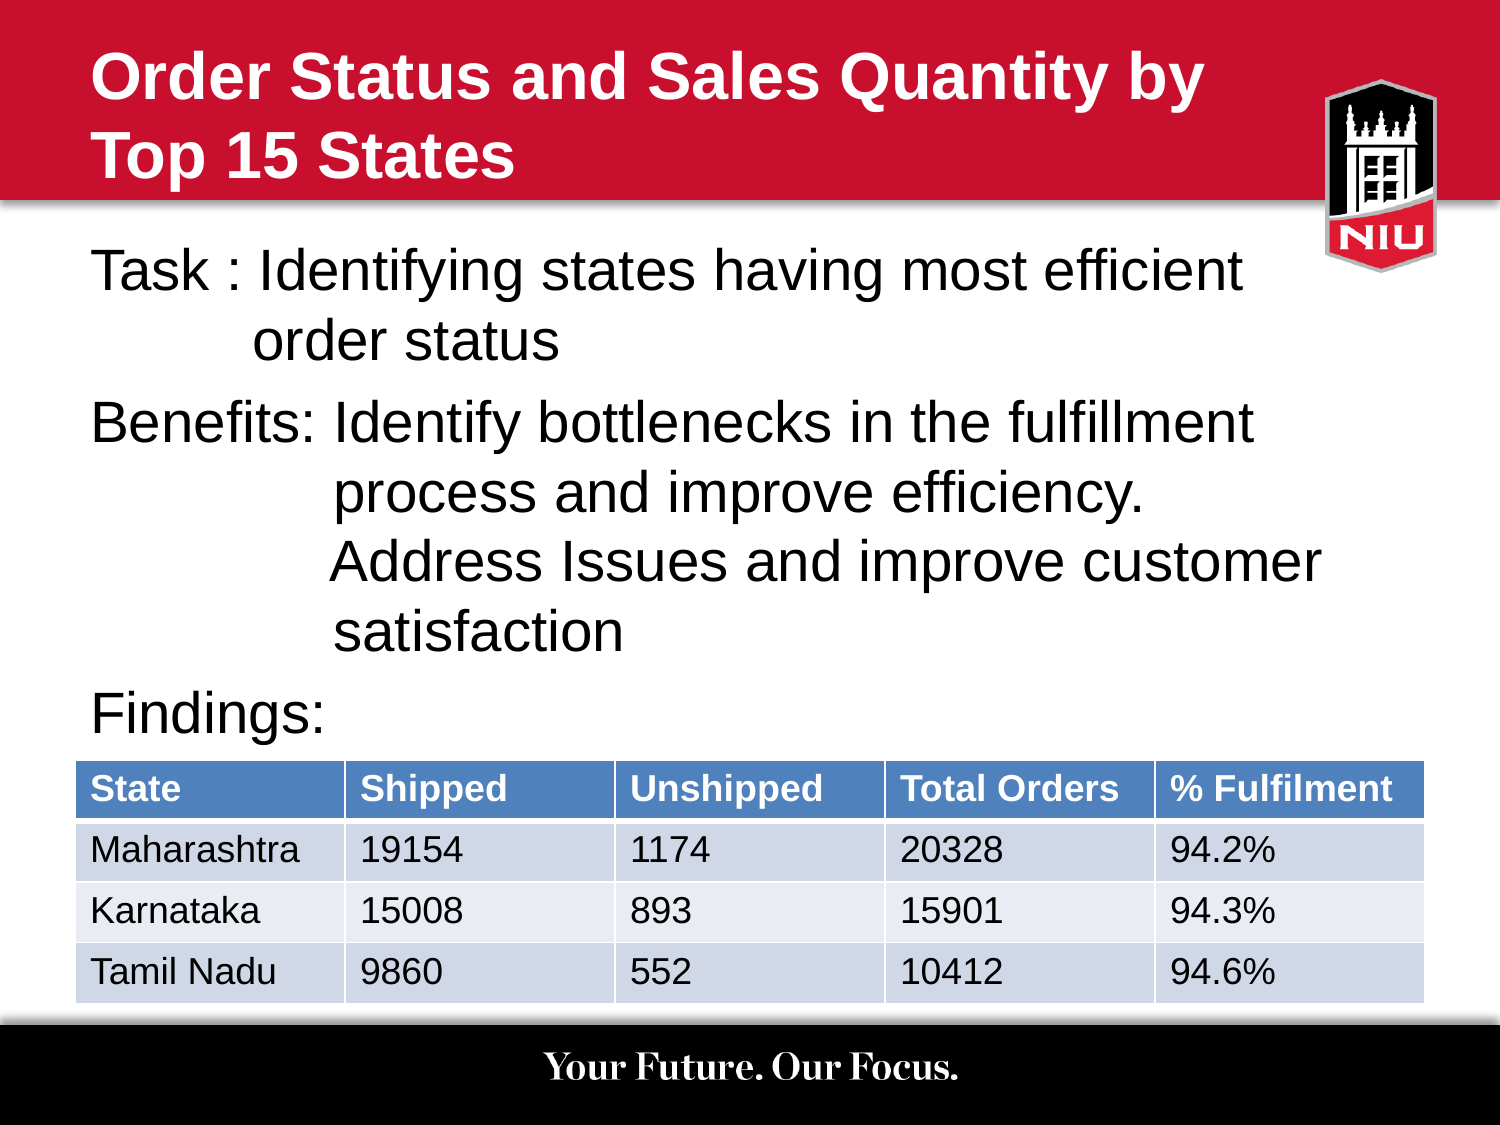

# Order Status and Sales Quantity by Top 15 States
Task : Identifying states having most efficient
          order status
Benefits: Identify bottlenecks in the fulfillment
               process and improve efficiency.
               Address Issues and improve customer
               satisfaction
Findings:

| State | Shipped | Unshipped | Total Orders | % Fulfilment |
| --- | --- | --- | --- | --- |
| Maharashtra | 19154 | 1174 | 20328 | 94.2% |
| Karnataka | 15008 | 893 | 15901 | 94.3% |
| Tamil Nadu | 9860 | 552 | 10412 | 94.6% |